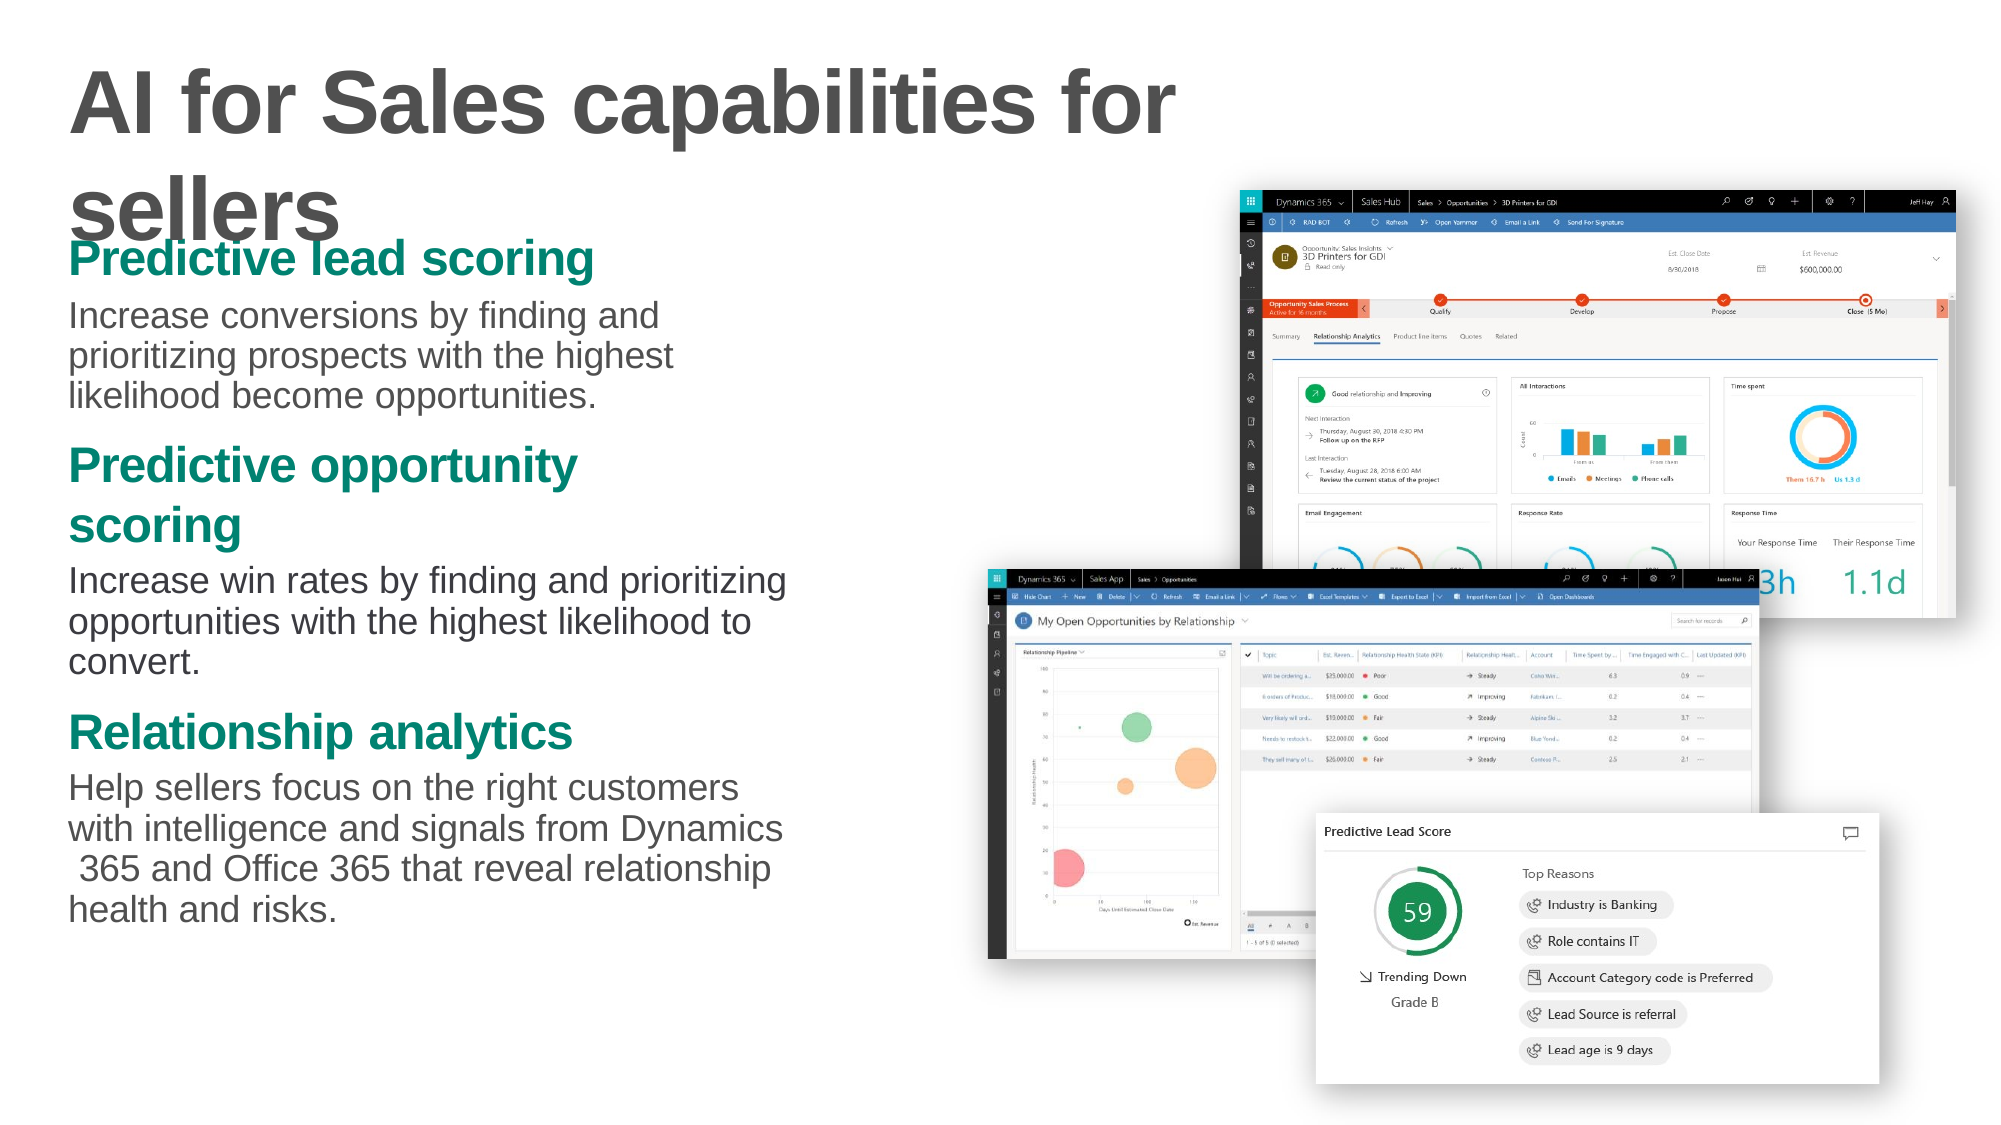

# AI for Sales capabilities for sellers

Predictive lead scoring
Increase conversions by finding and  prioritizing prospects with the highest  likelihood become opportunities.
Predictive opportunity scoring
Increase win rates by finding and prioritizing  opportunities with the highest likelihood to  convert.
Relationship analytics
Help sellers focus on the right customers  with intelligence and signals from Dynamics  365 and Office 365 that reveal relationship  health and risks.